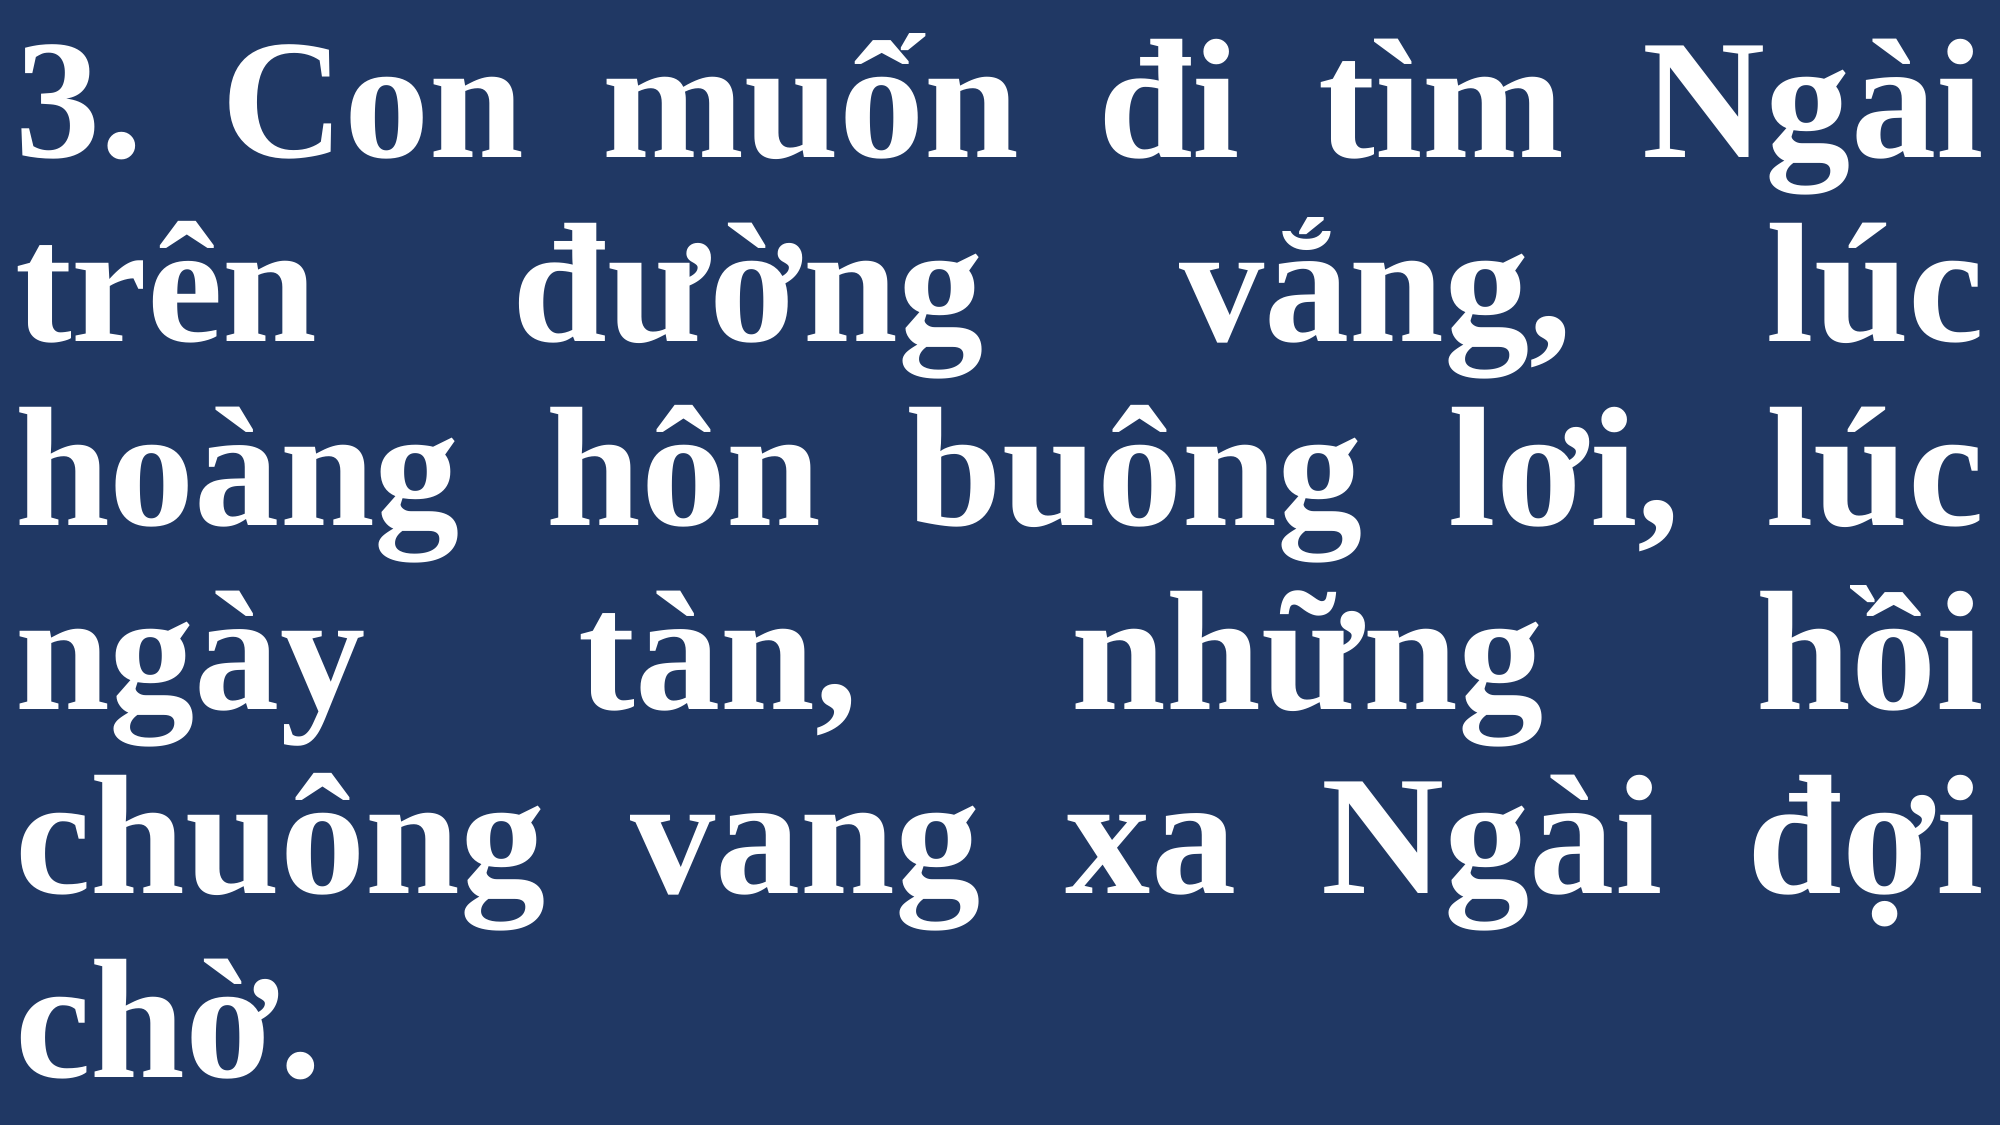

# 3. Con muốn đi tìm Ngài trên đường vắng, lúc hoàng hôn buông lơi, lúc ngày tàn, những hồi chuông vang xa Ngài đợi chờ.